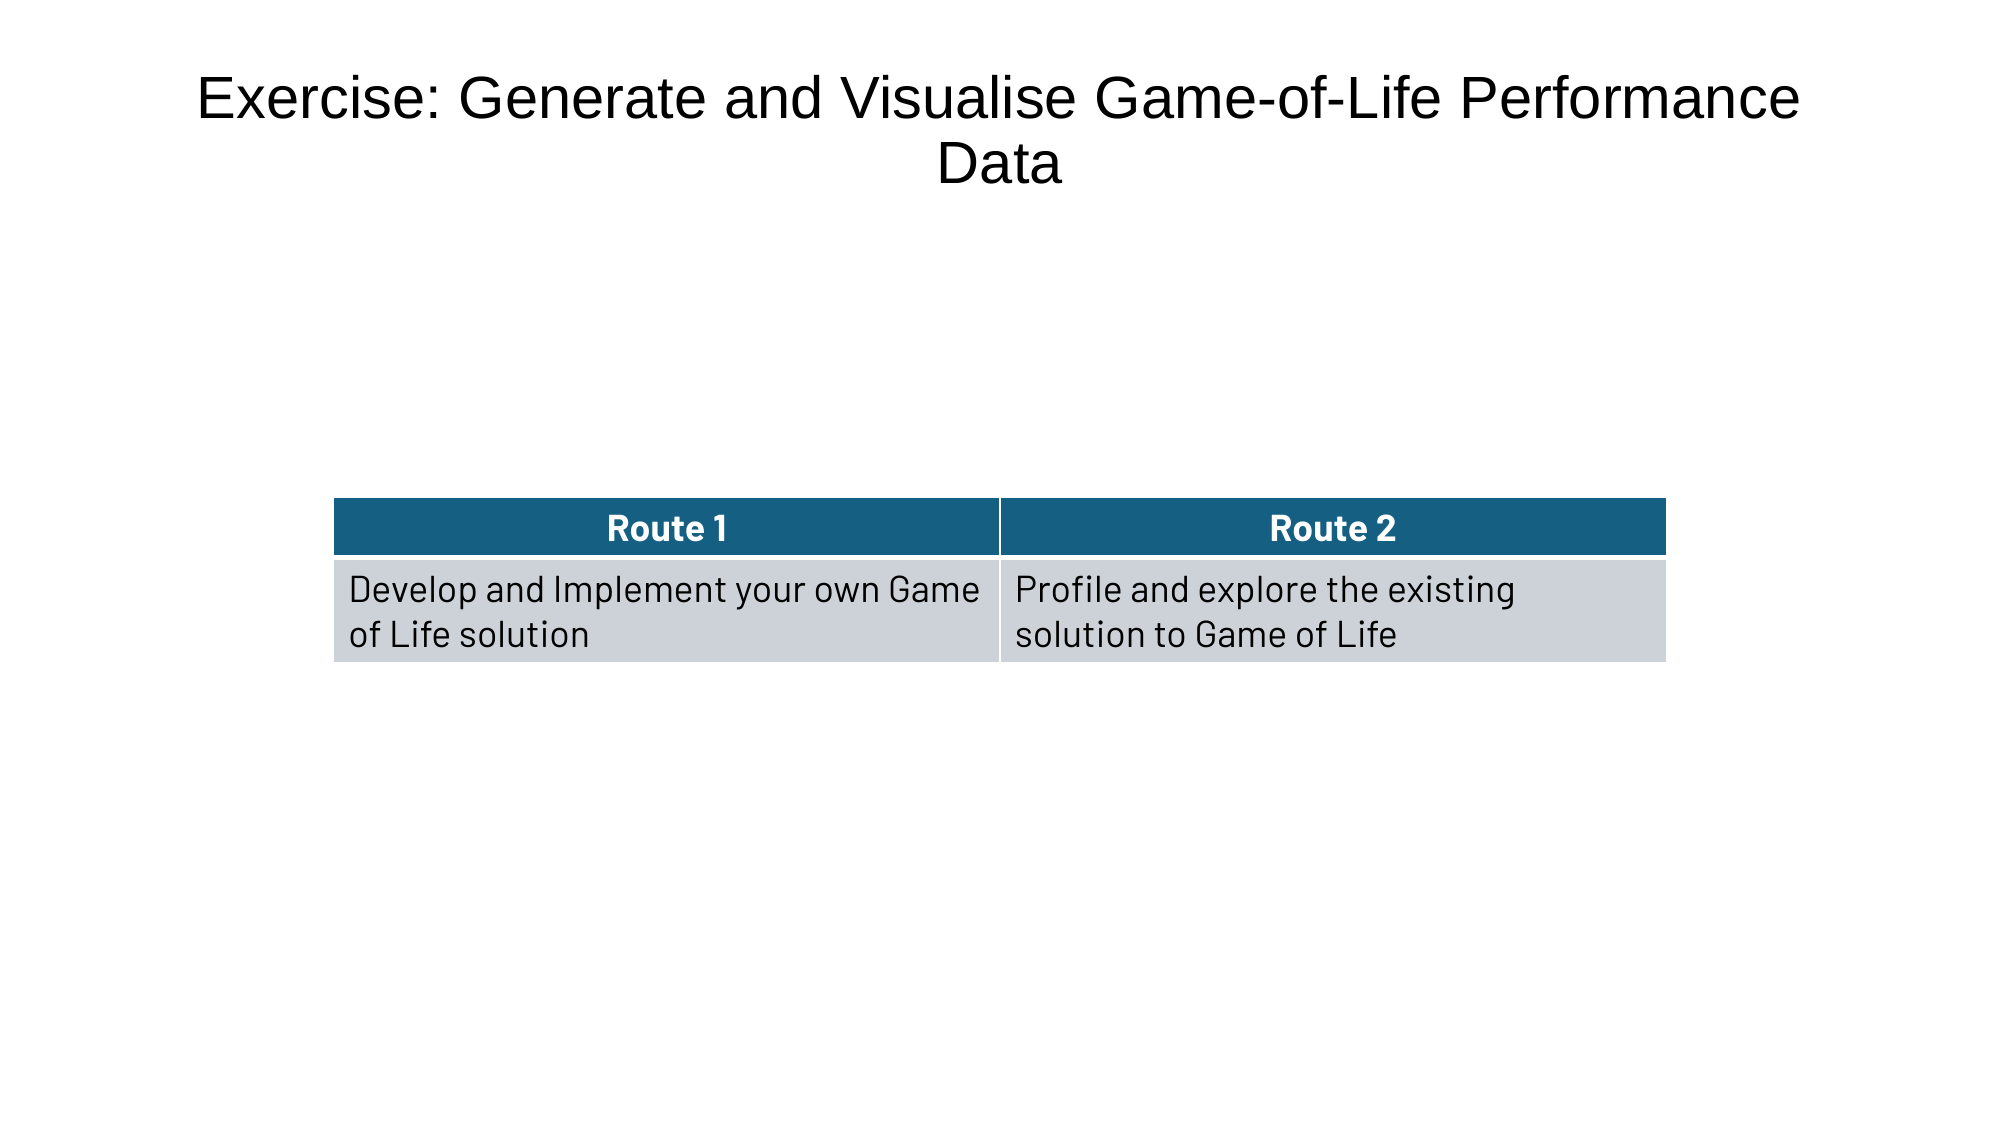

# Exercise: Generate and Visualise Game-of-Life Performance Data
| Route 1 | Route 2 |
| --- | --- |
| Develop and Implement your own Game of Life solution | Profile and explore the existing solution to Game of Life |